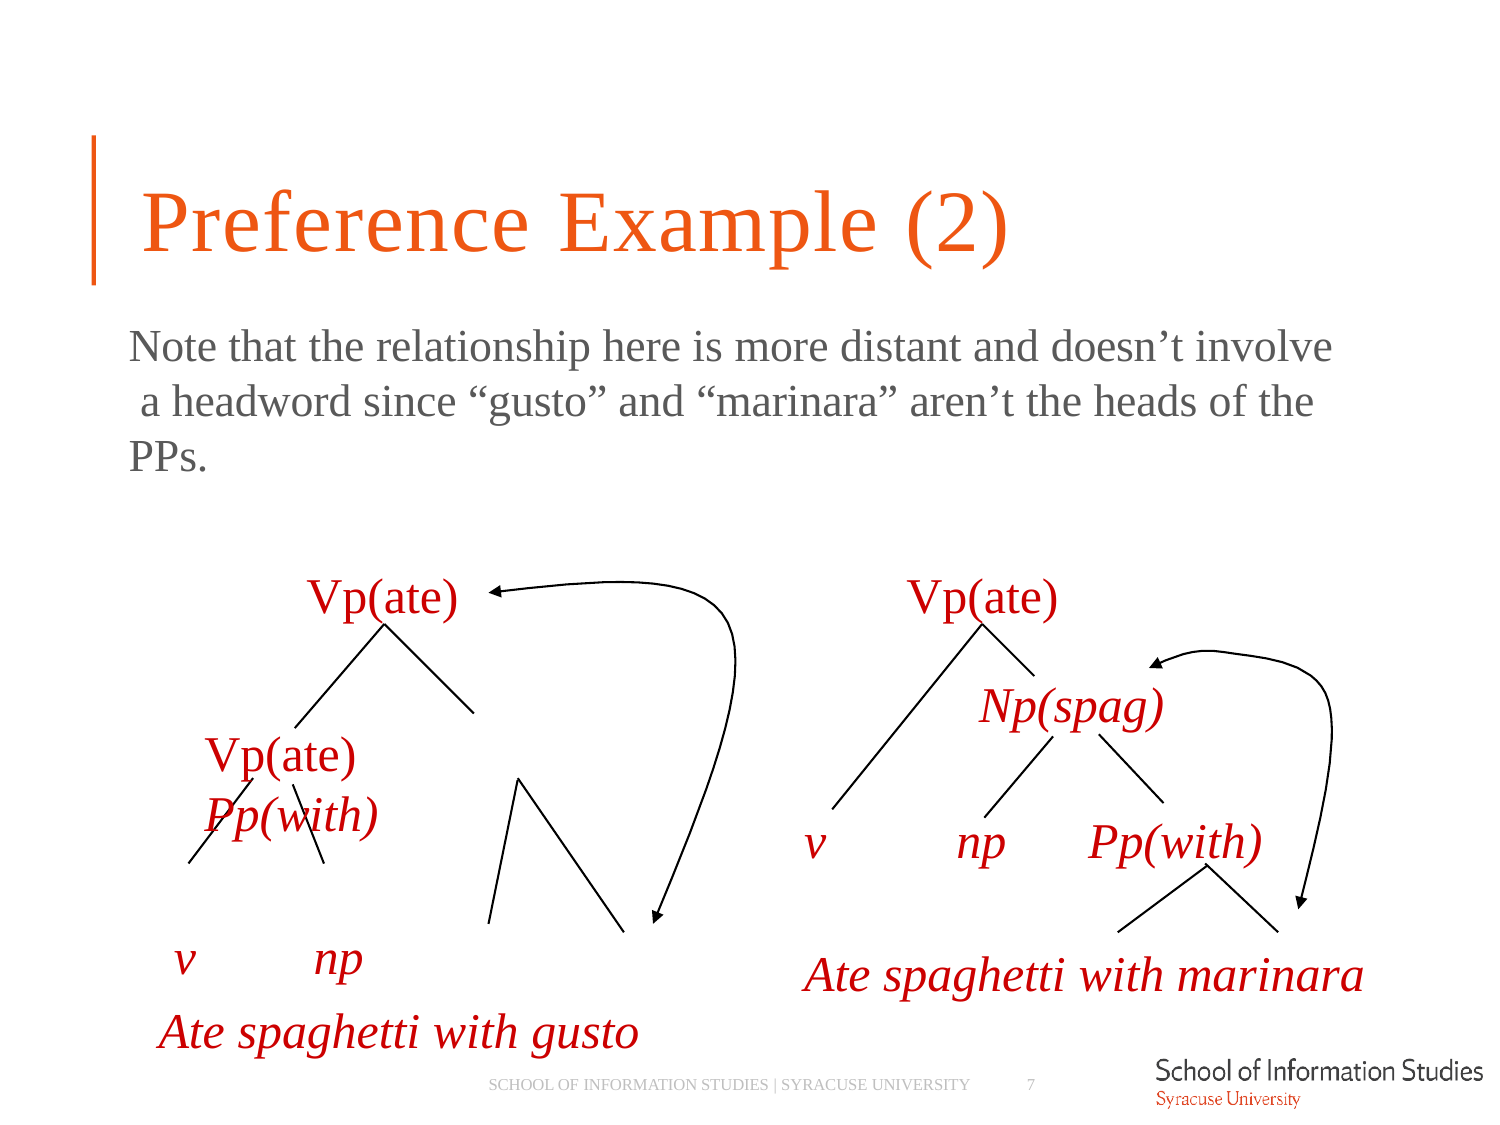

# Preference Example (2)
Note that the relationship here is more distant and doesn’t involve  a headword since “gusto” and “marinara” aren’t the heads of the  PPs.

Vp(ate)	Vp(ate)

Np(spag)

v	np	Pp(with)

Ate spaghetti with marinara
Vp(ate)	Pp(with)

v	np
Ate spaghetti with gusto

SCHOOL OF INFORMATION STUDIES | SYRACUSE UNIVERSITY
7